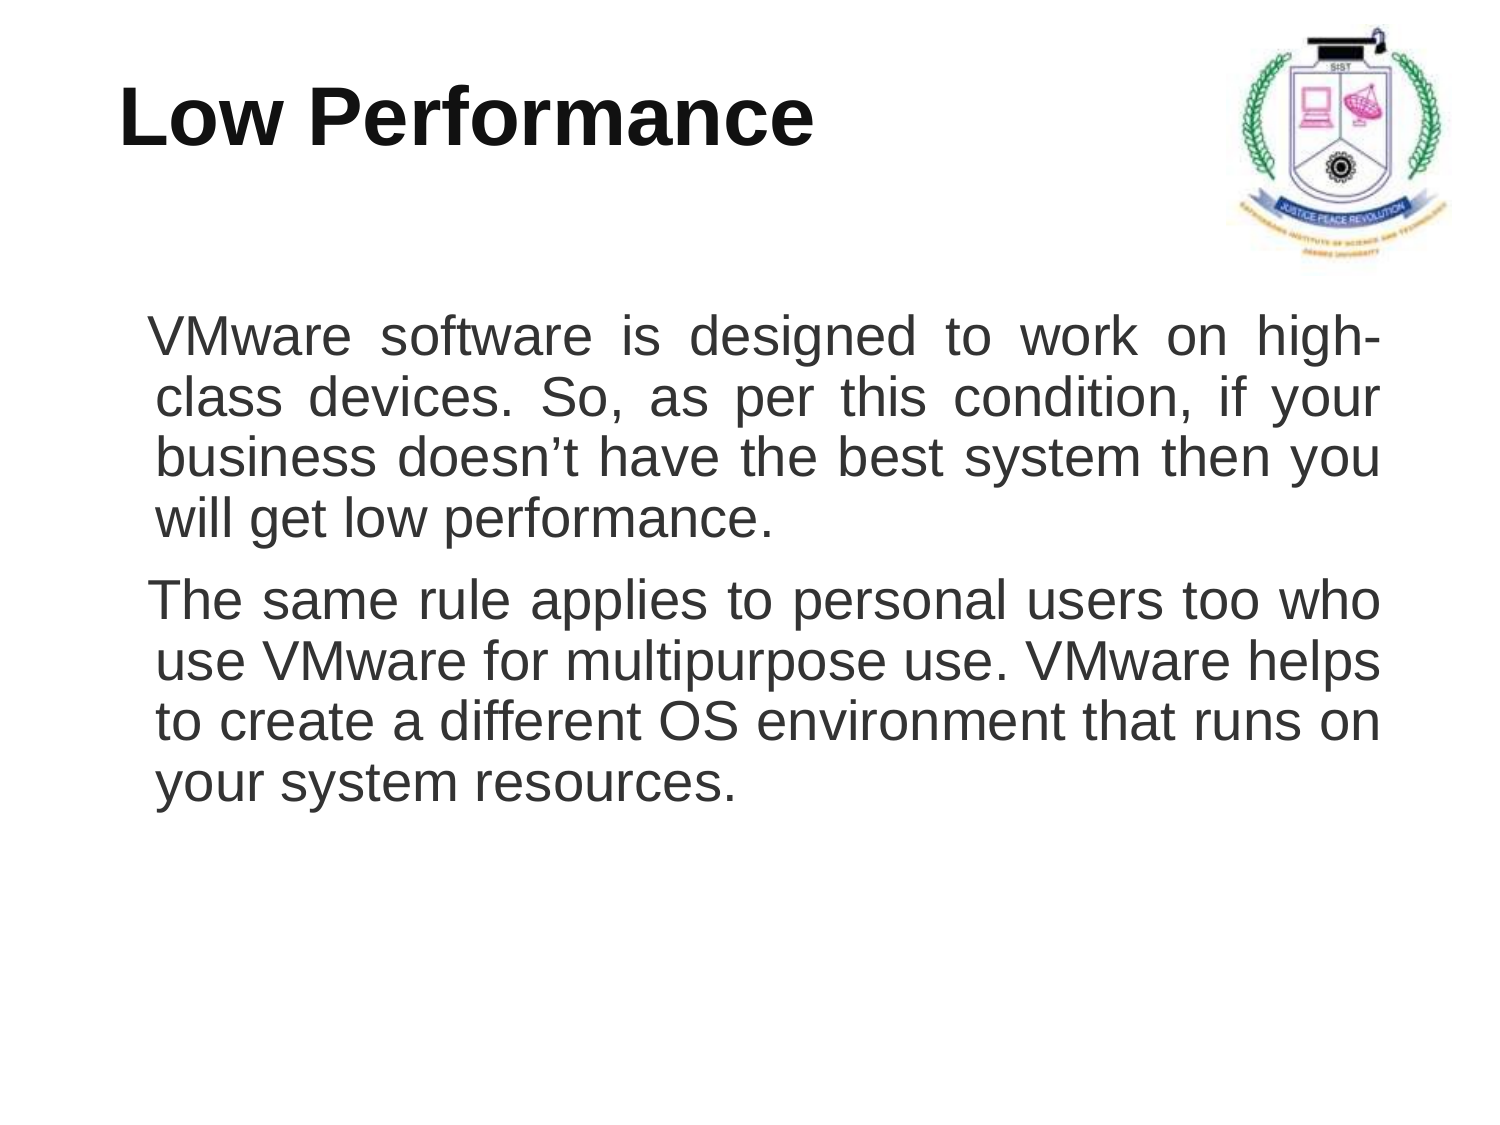

# Low Performance
VMware software is designed to work on high-class devices. So, as per this condition, if your business doesn’t have the best system then you will get low performance.
The same rule applies to personal users too who use VMware for multipurpose use. VMware helps to create a different OS environment that runs on your system resources.